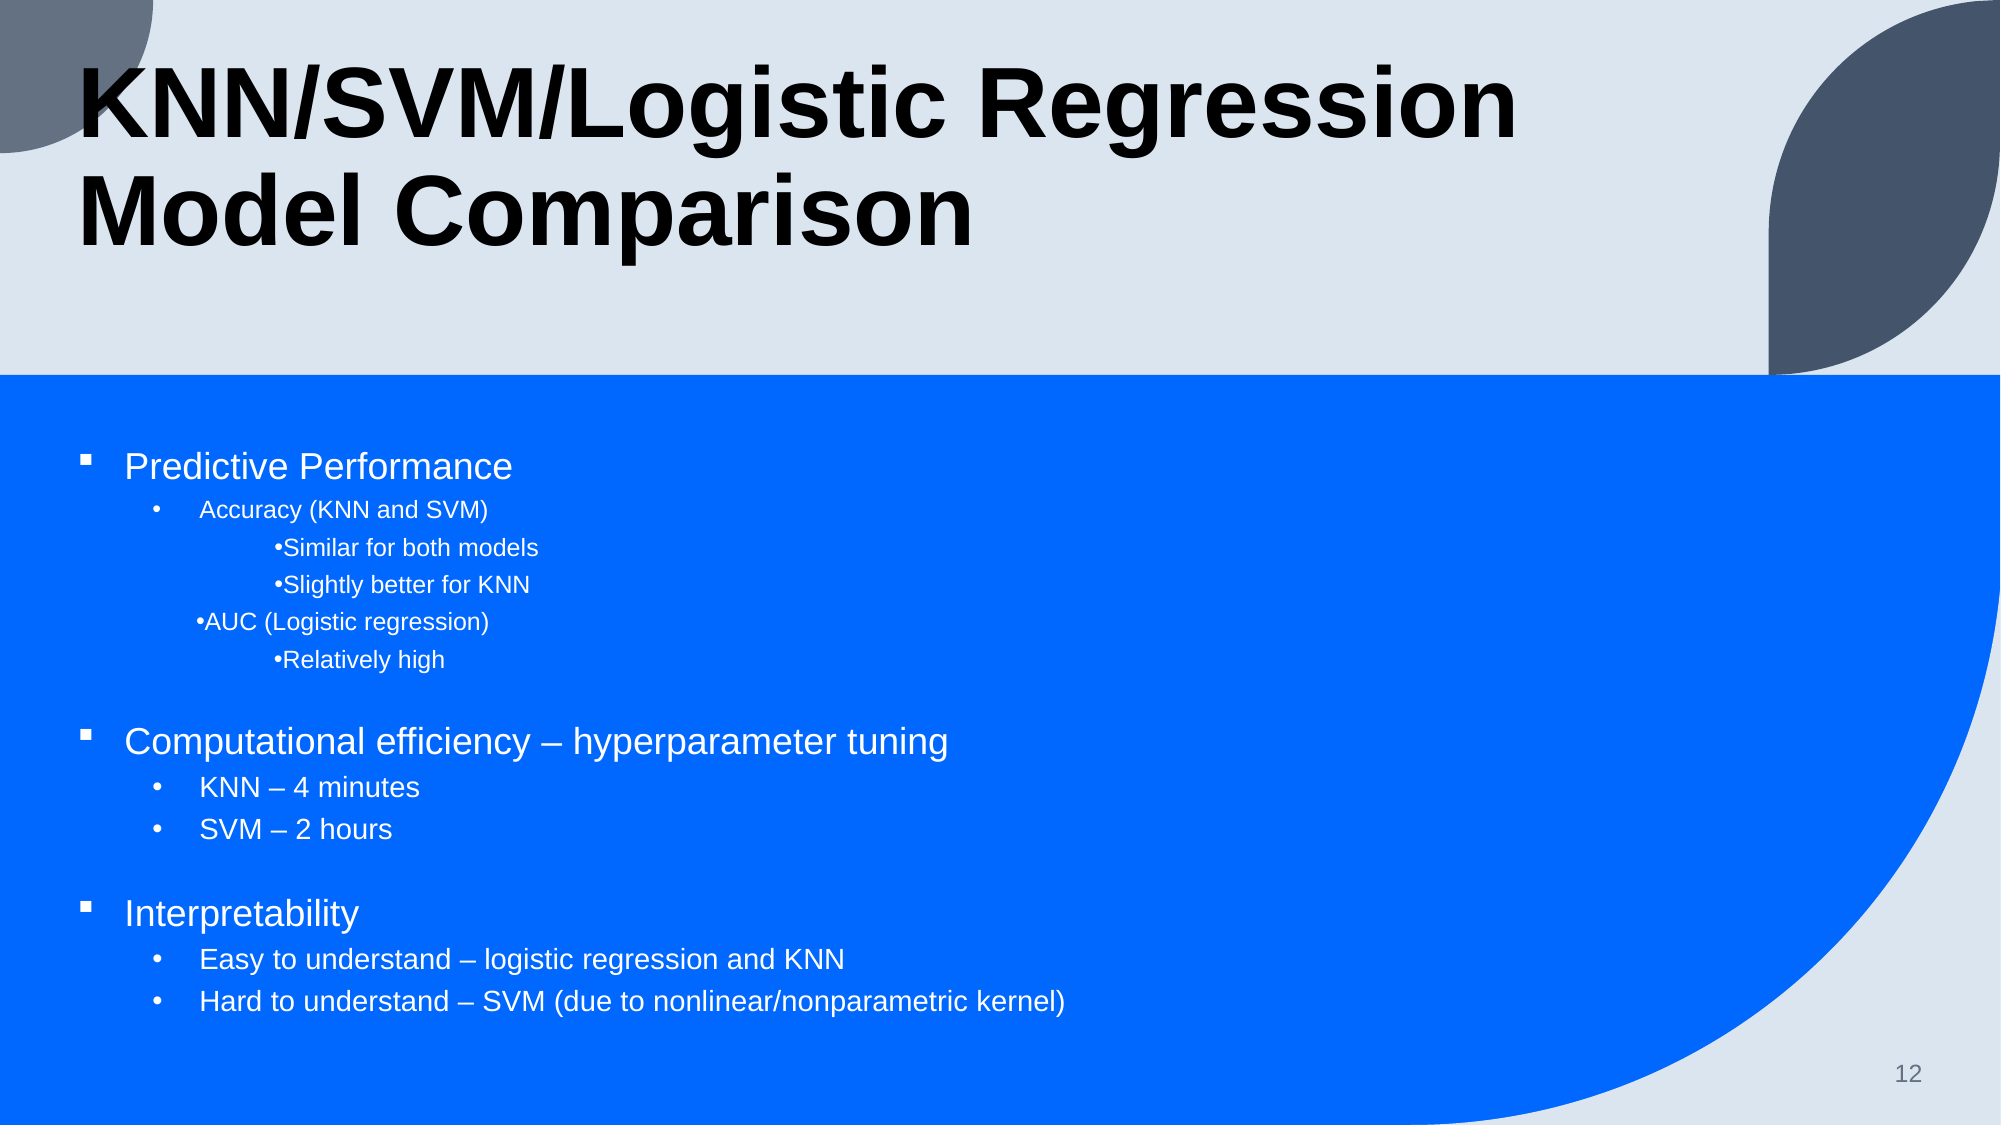

# KNN/SVM/Logistic Regression Model Comparison
Predictive Performance
Accuracy (KNN and SVM)
Similar for both models
Slightly better for KNN
AUC (Logistic regression)
Relatively high
Computational efficiency – hyperparameter tuning
KNN – 4 minutes
SVM – 2 hours
Interpretability
Easy to understand – logistic regression and KNN
Hard to understand – SVM (due to nonlinear/nonparametric kernel)
12